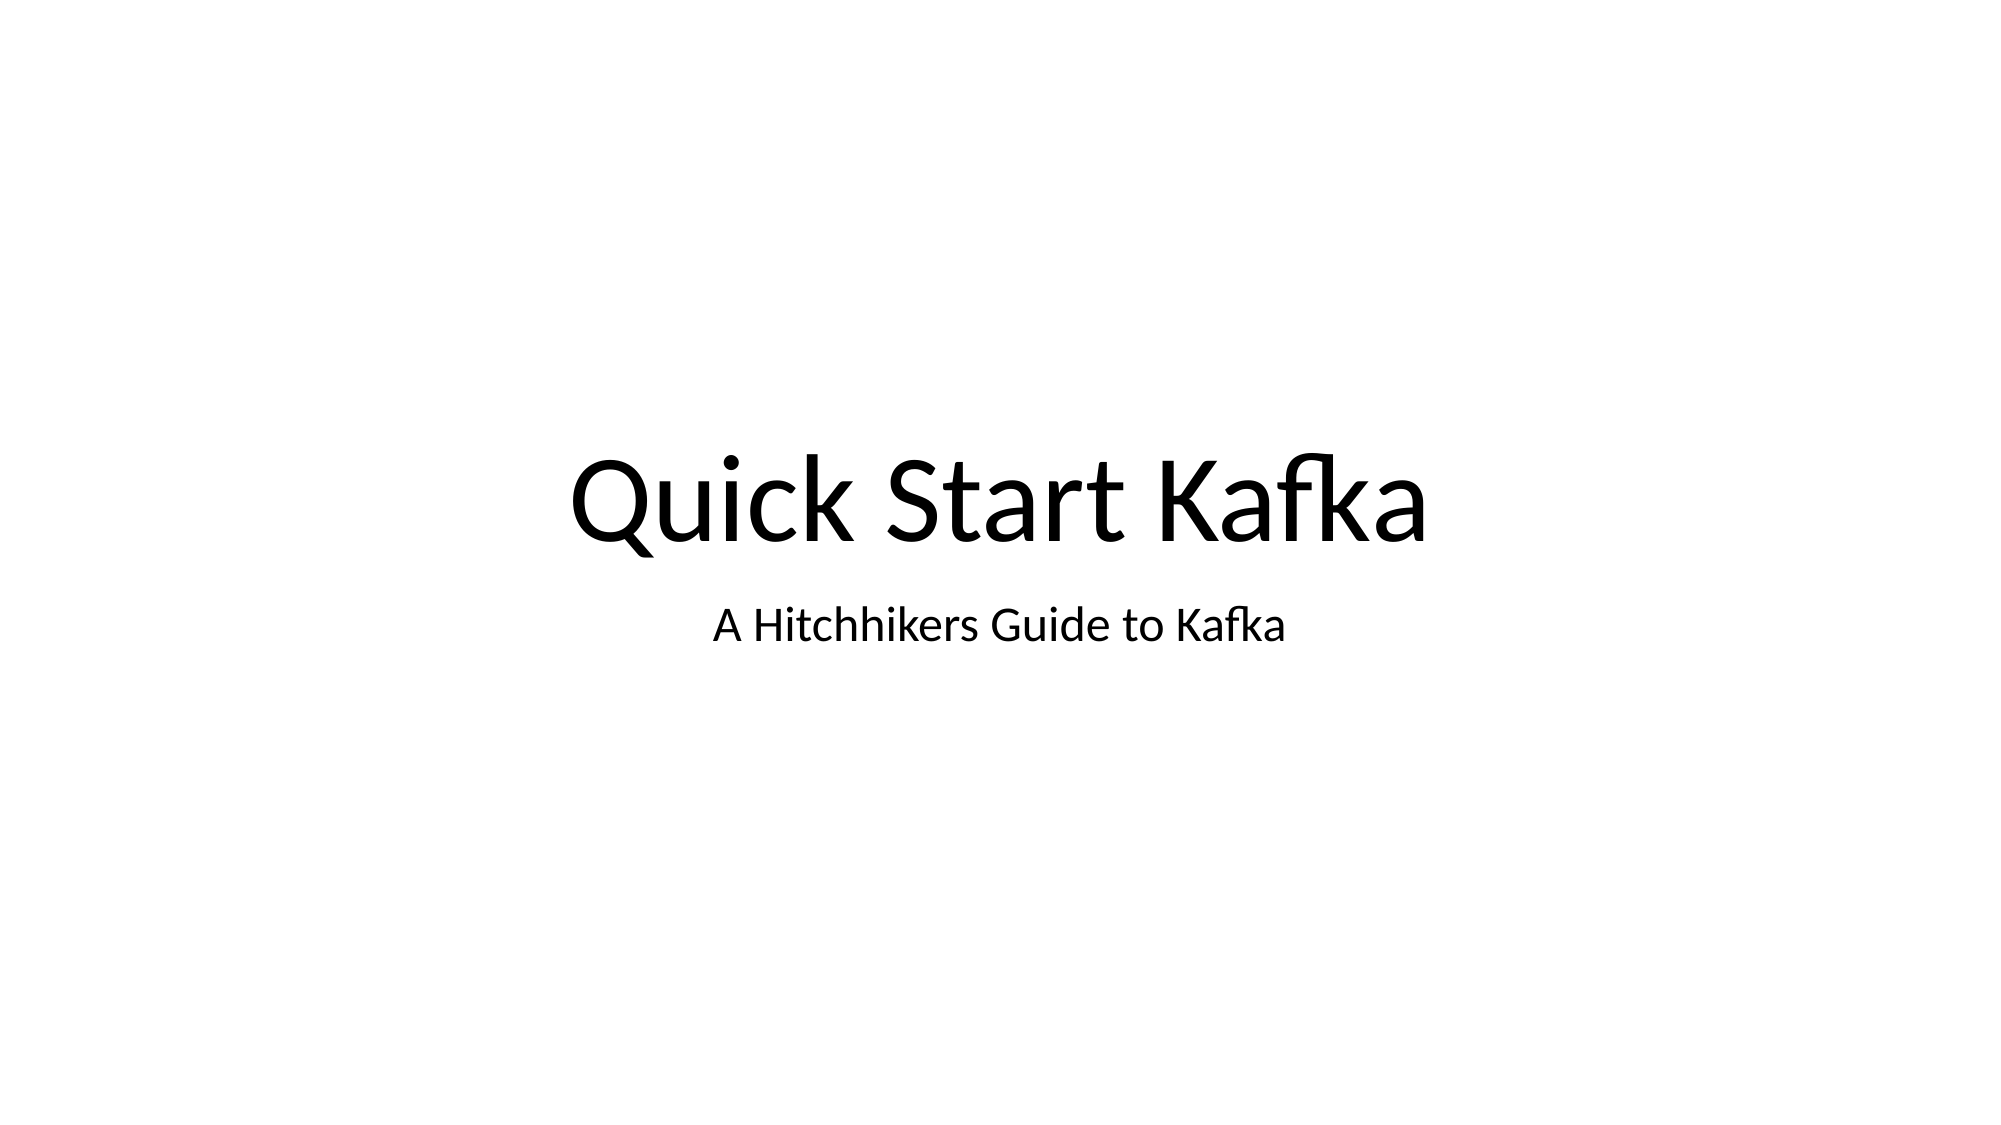

# Quick Start Kafka
A Hitchhikers Guide to Kafka